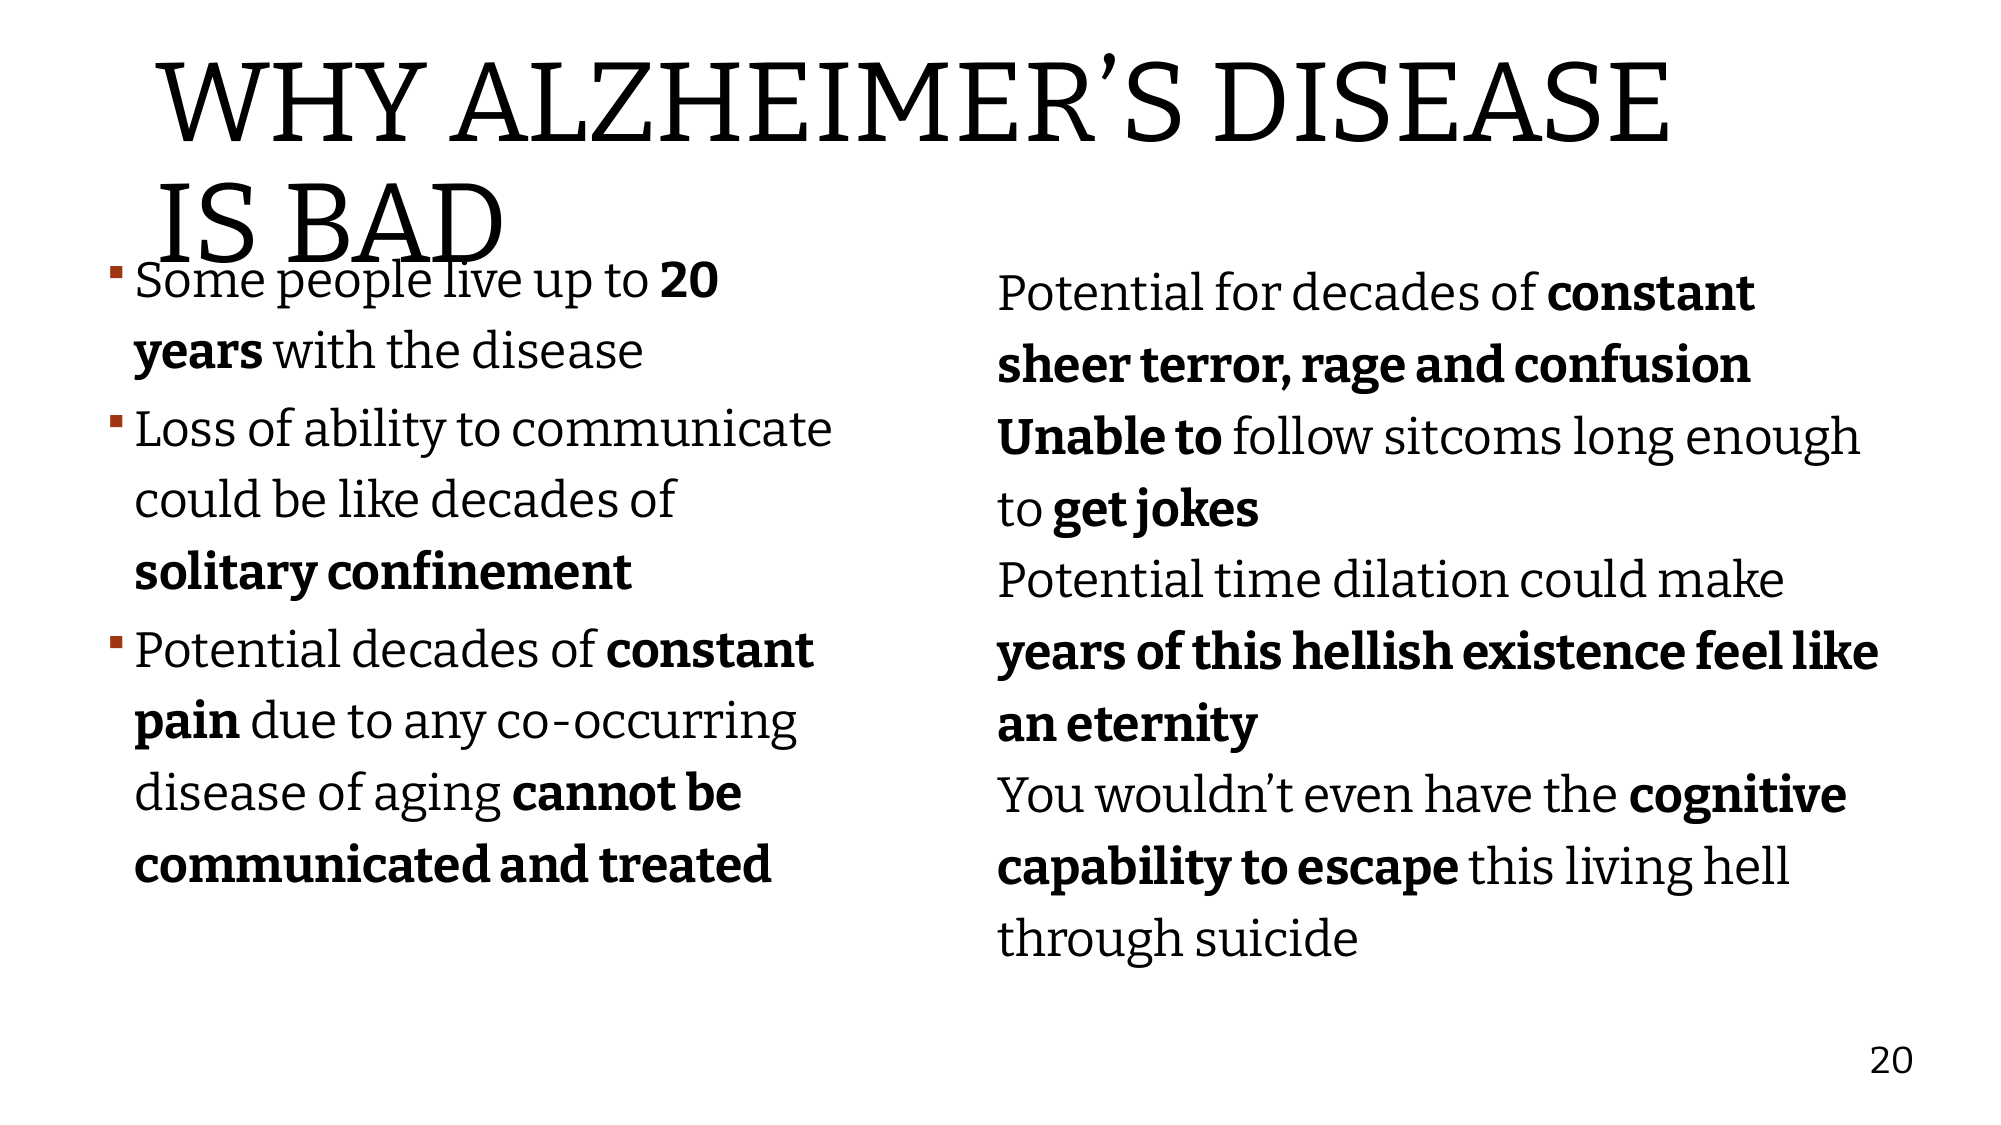

Why Alzheimer’s disease is bad
Some people live up to 20 years with the disease
Loss of ability to communicate could be like decades of solitary confinement
Potential decades of constant pain due to any co-occurring disease of aging cannot be communicated and treated

Potential for decades of constant sheer terror, rage and confusion
Unable to follow sitcoms long enough to get jokes
Potential time dilation could make years of this hellish existence feel like an eternity
You wouldn’t even have the cognitive capability to escape this living hell through suicide

20